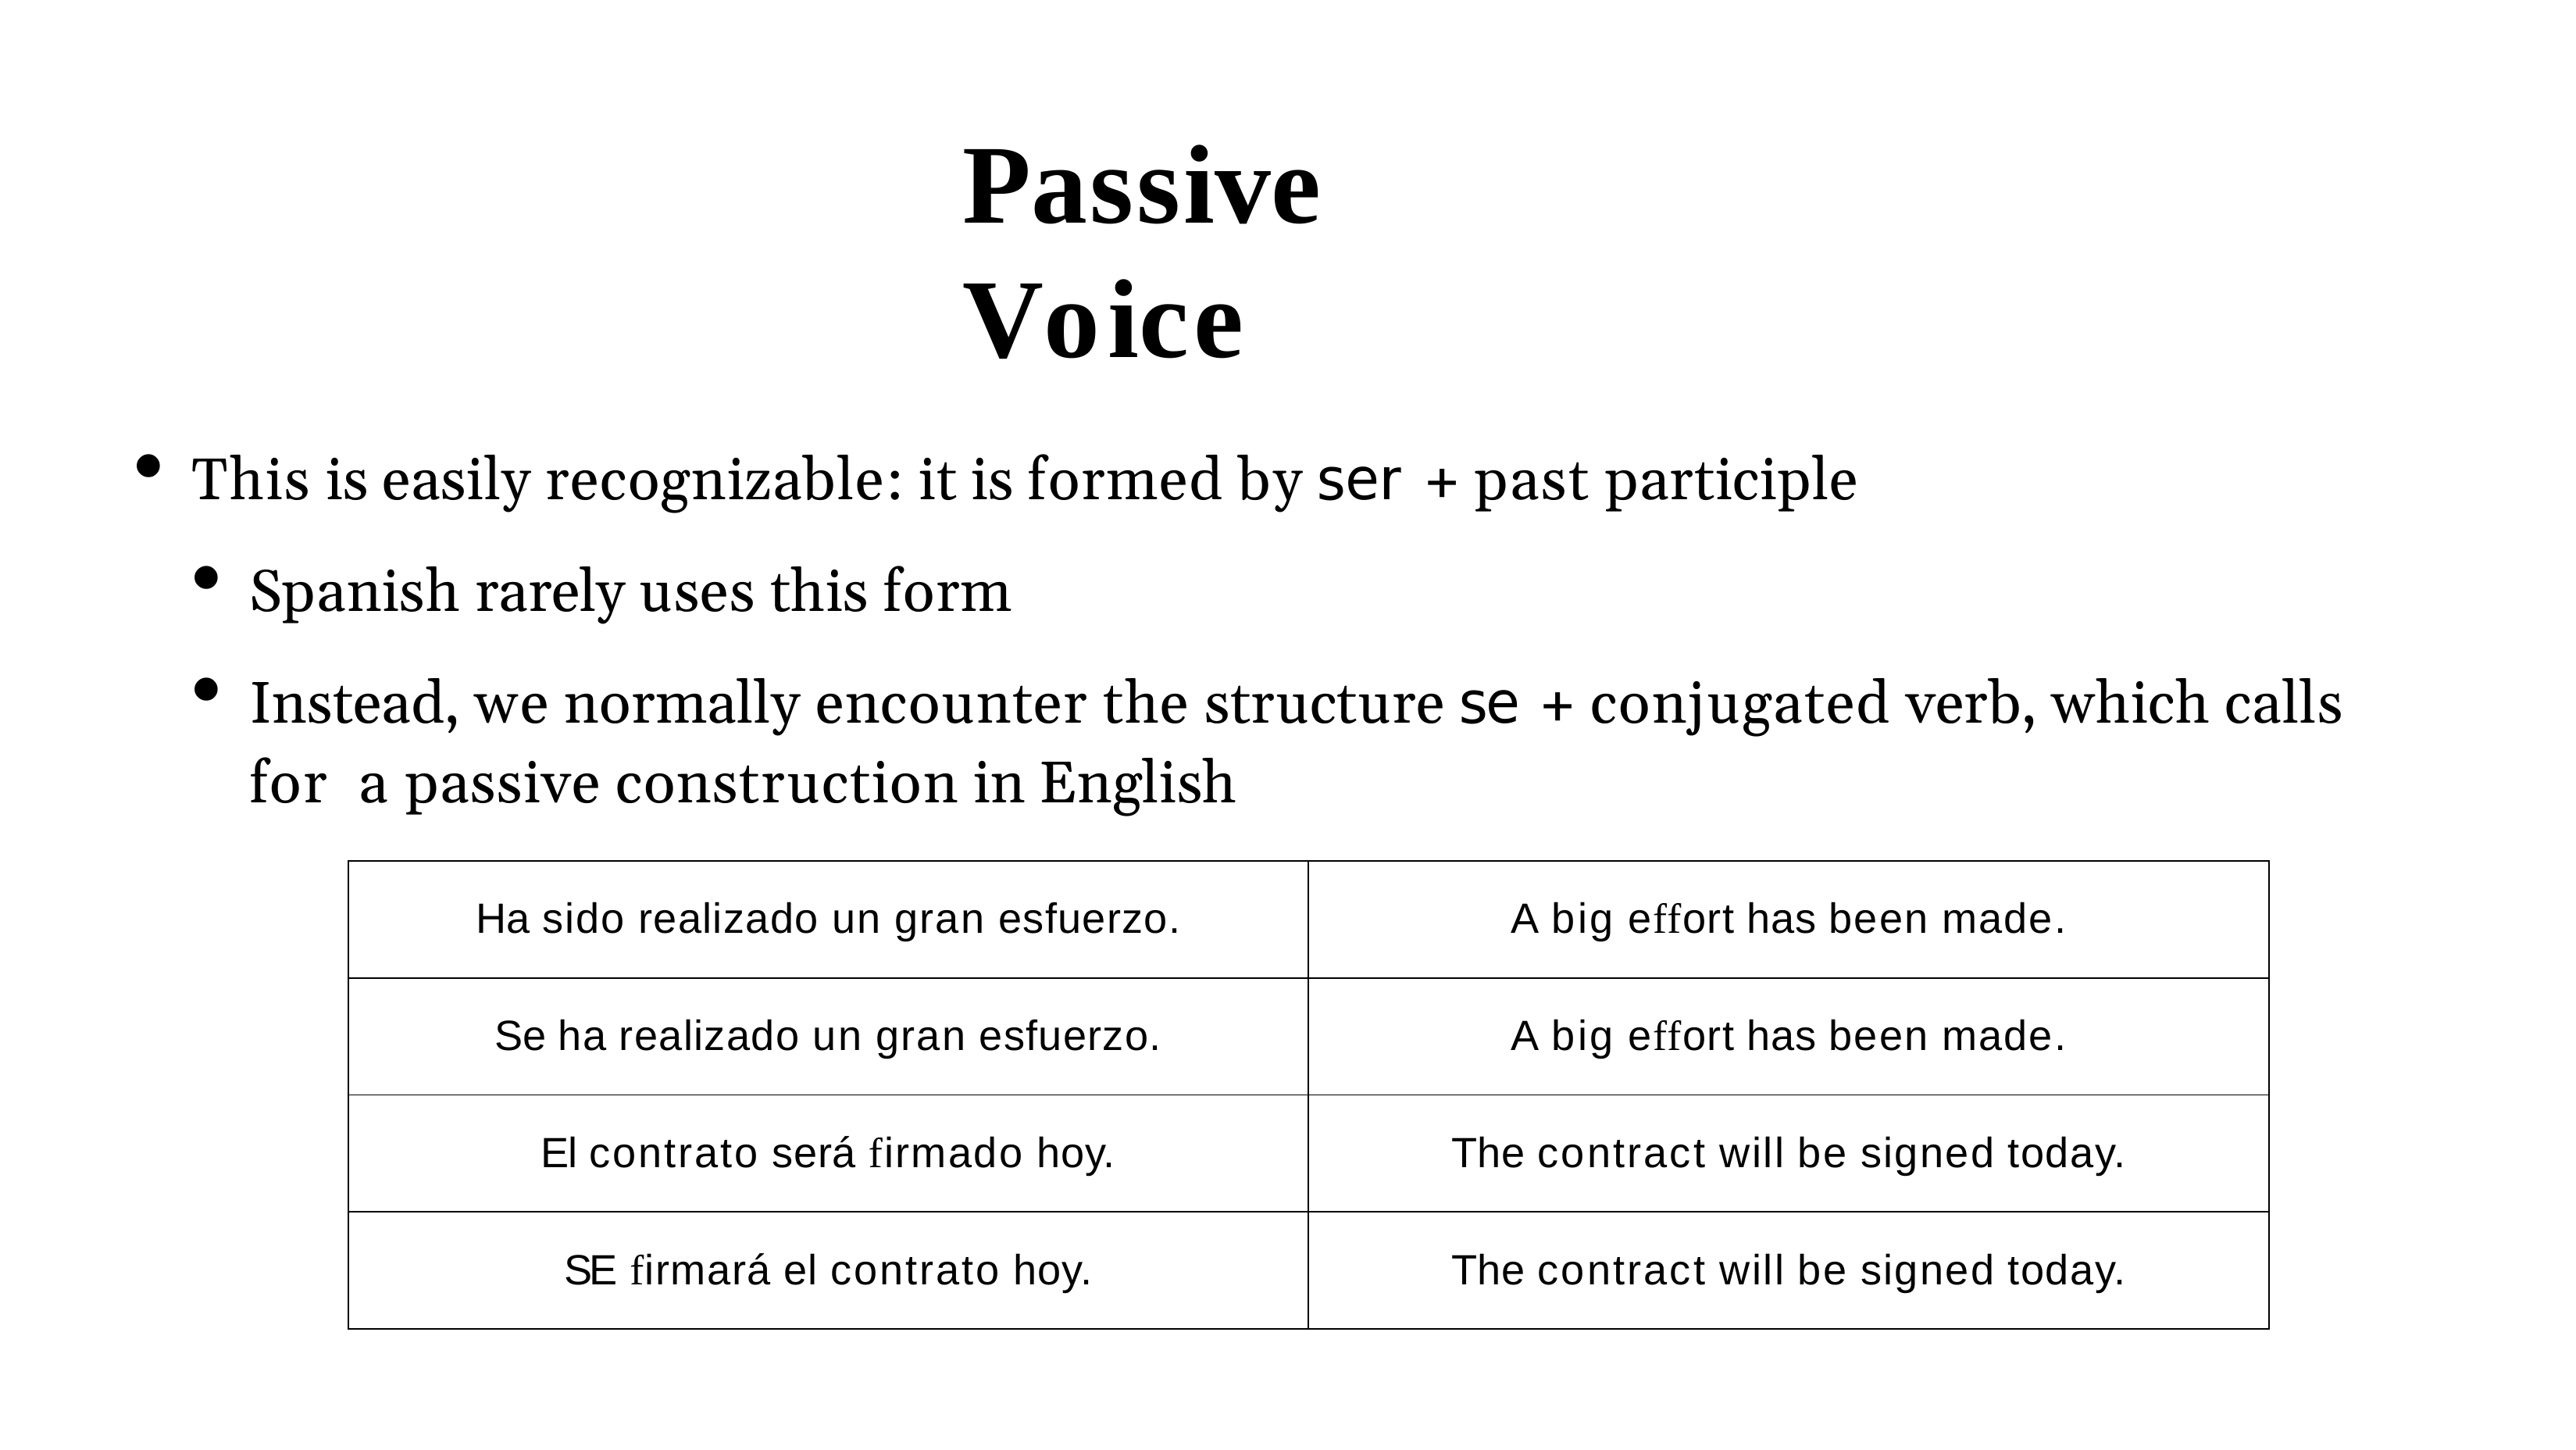

# Passive Voice
This is easily recognizable: it is formed by ser + past participle
Spanish rarely uses this form
Instead, we normally encounter the structure se + conjugated verb, which calls for  a passive construction in English
| Ha sido realizado un gran esfuerzo. | A big effort has been made. |
| --- | --- |
| Se ha realizado un gran esfuerzo. | A big effort has been made. |
| El contrato será firmado hoy. | The contract will be signed today. |
| SE firmará el contrato hoy. | The contract will be signed today. |